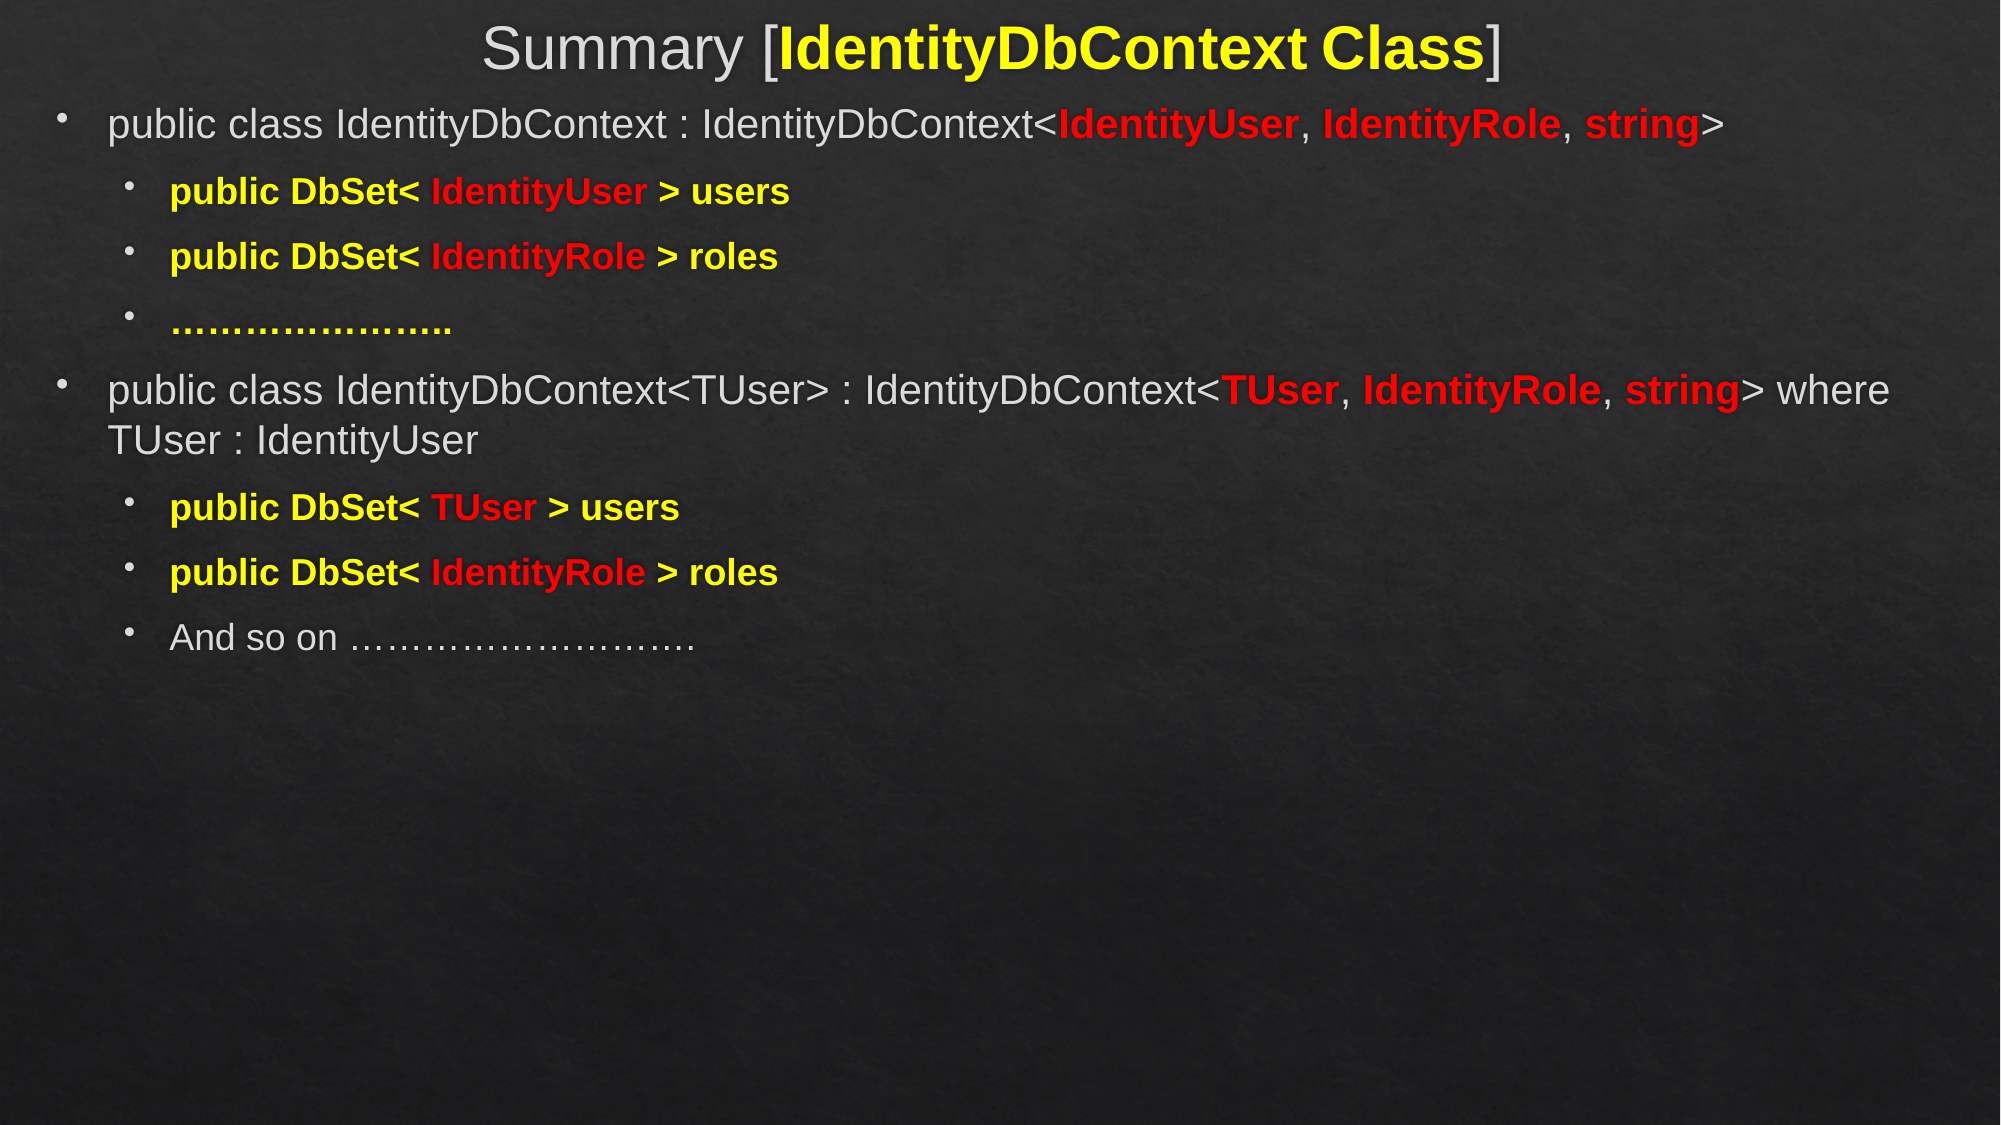

# Summary [IdentityDbContext Class]
public class IdentityDbContext : IdentityDbContext<IdentityUser, IdentityRole, string>
public DbSet< IdentityUser > users
public DbSet< IdentityRole > roles
…………………..
public class IdentityDbContext<TUser> : IdentityDbContext<TUser, IdentityRole, string> where TUser : IdentityUser
public DbSet< TUser > users
public DbSet< IdentityRole > roles
And so on ……………………….